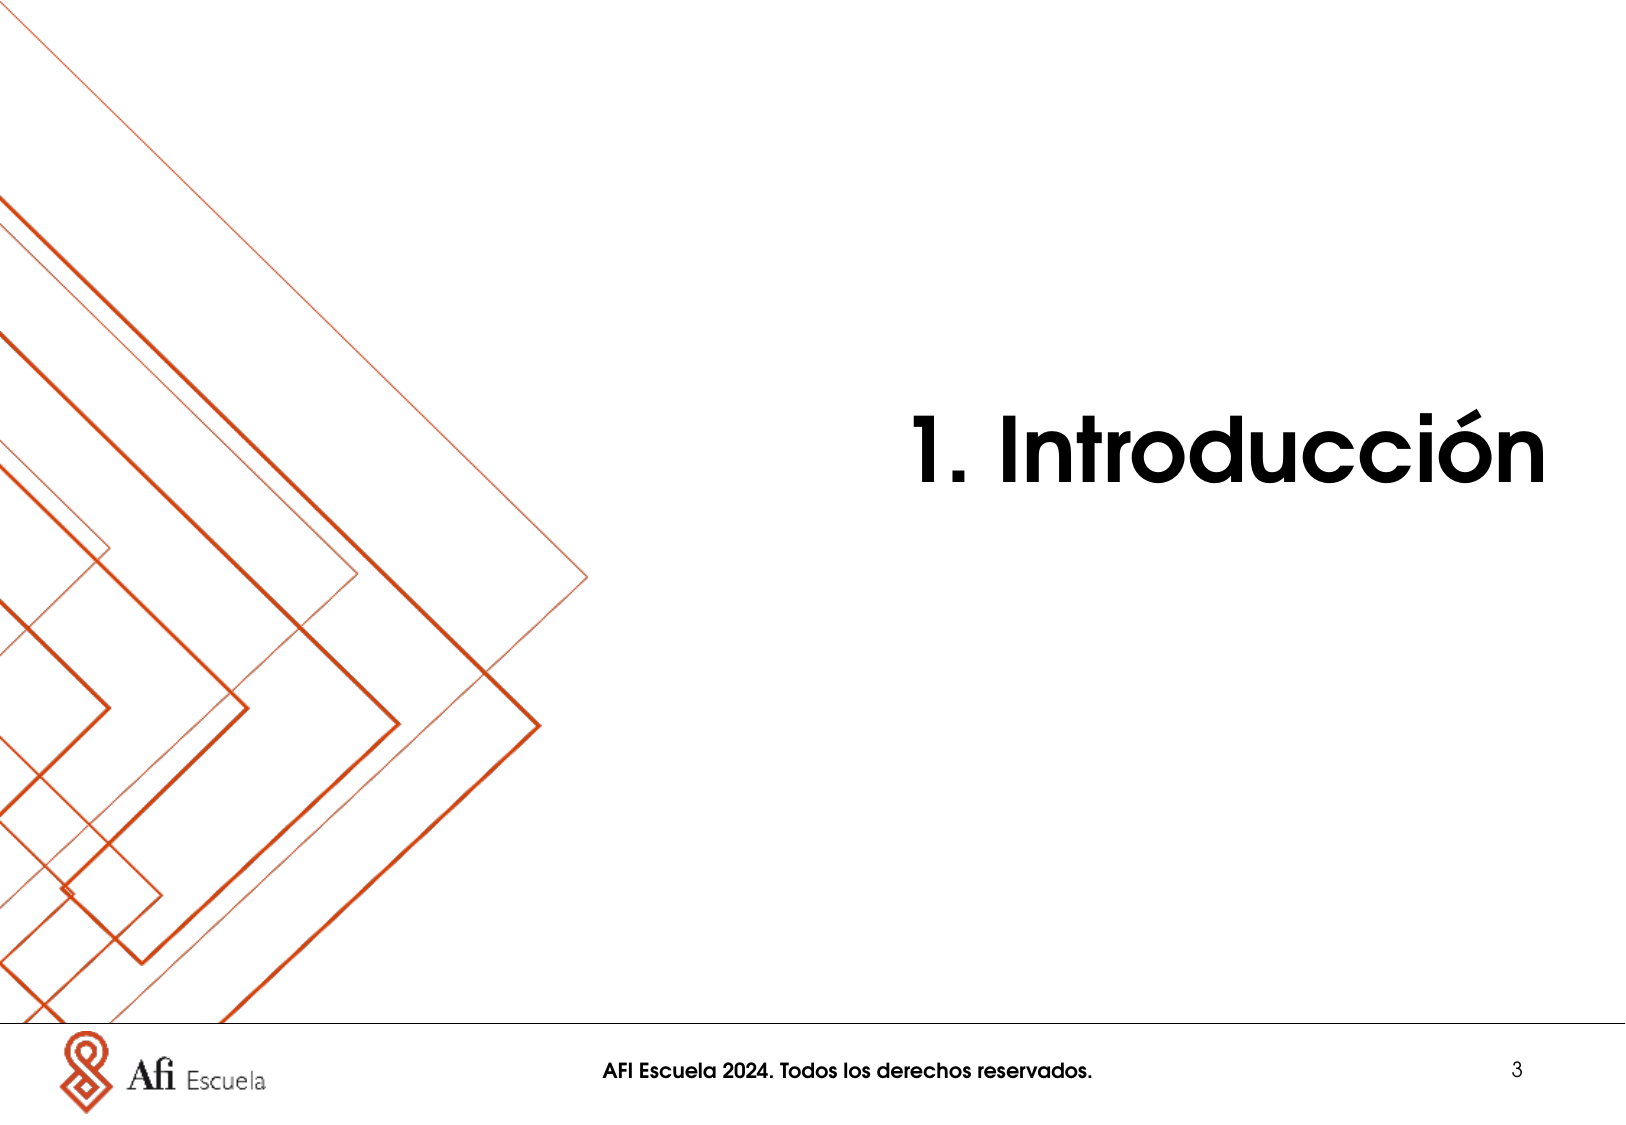

# 1. Introducción
AFI Escuela 2024. Todos los derechos reservados.
3